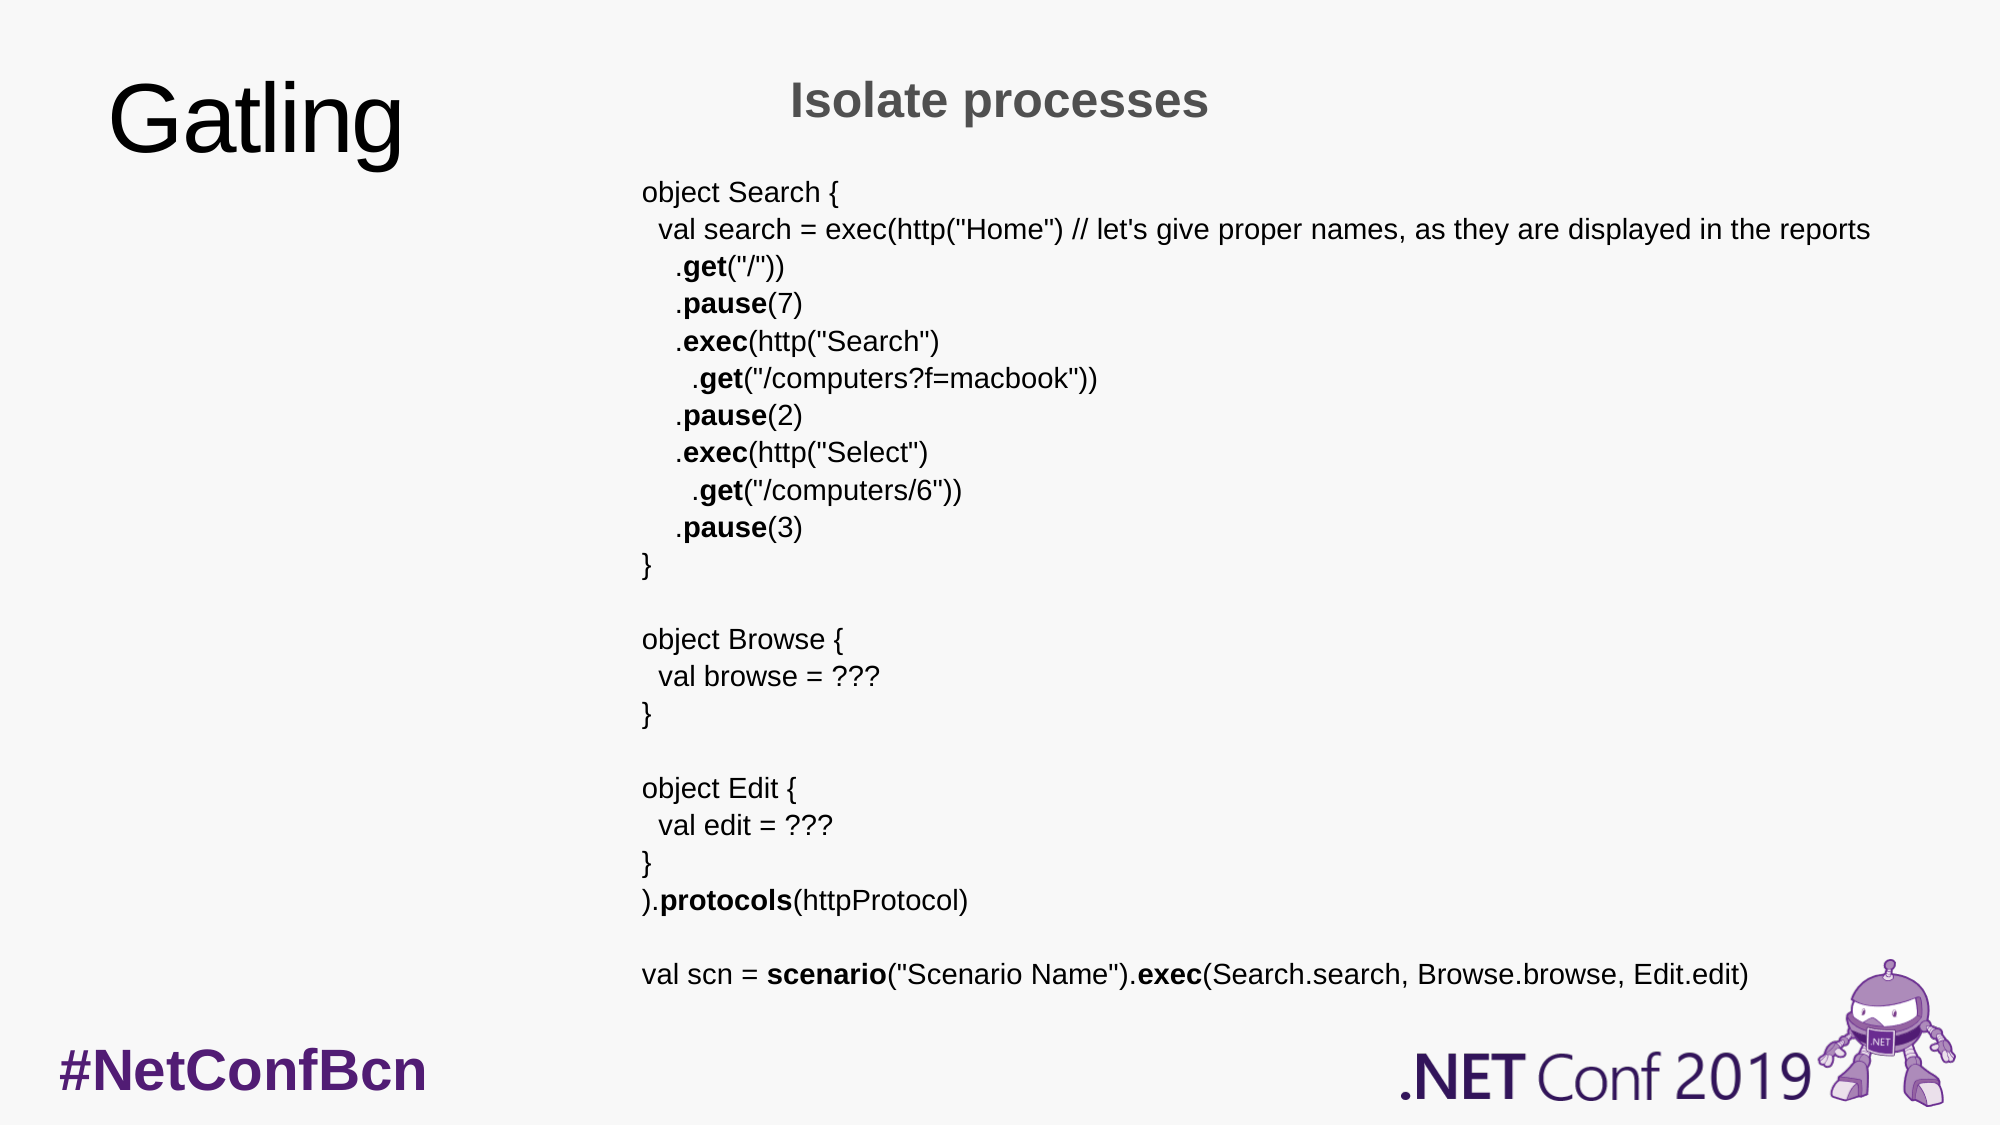

Gatling
Isolate processes

object Search {
  val search = exec(http("Home") // let's give proper names, as they are displayed in the reports
    .get("/"))
    .pause(7)
    .exec(http("Search")
      .get("/computers?f=macbook"))
    .pause(2)
    .exec(http("Select")
      .get("/computers/6"))
    .pause(3)
}

object Browse {
  val browse = ???
}

object Edit {
  val edit = ???
}
).protocols(httpProtocol)

val scn = scenario("Scenario Name").exec(Search.search, Browse.browse, Edit.edit)